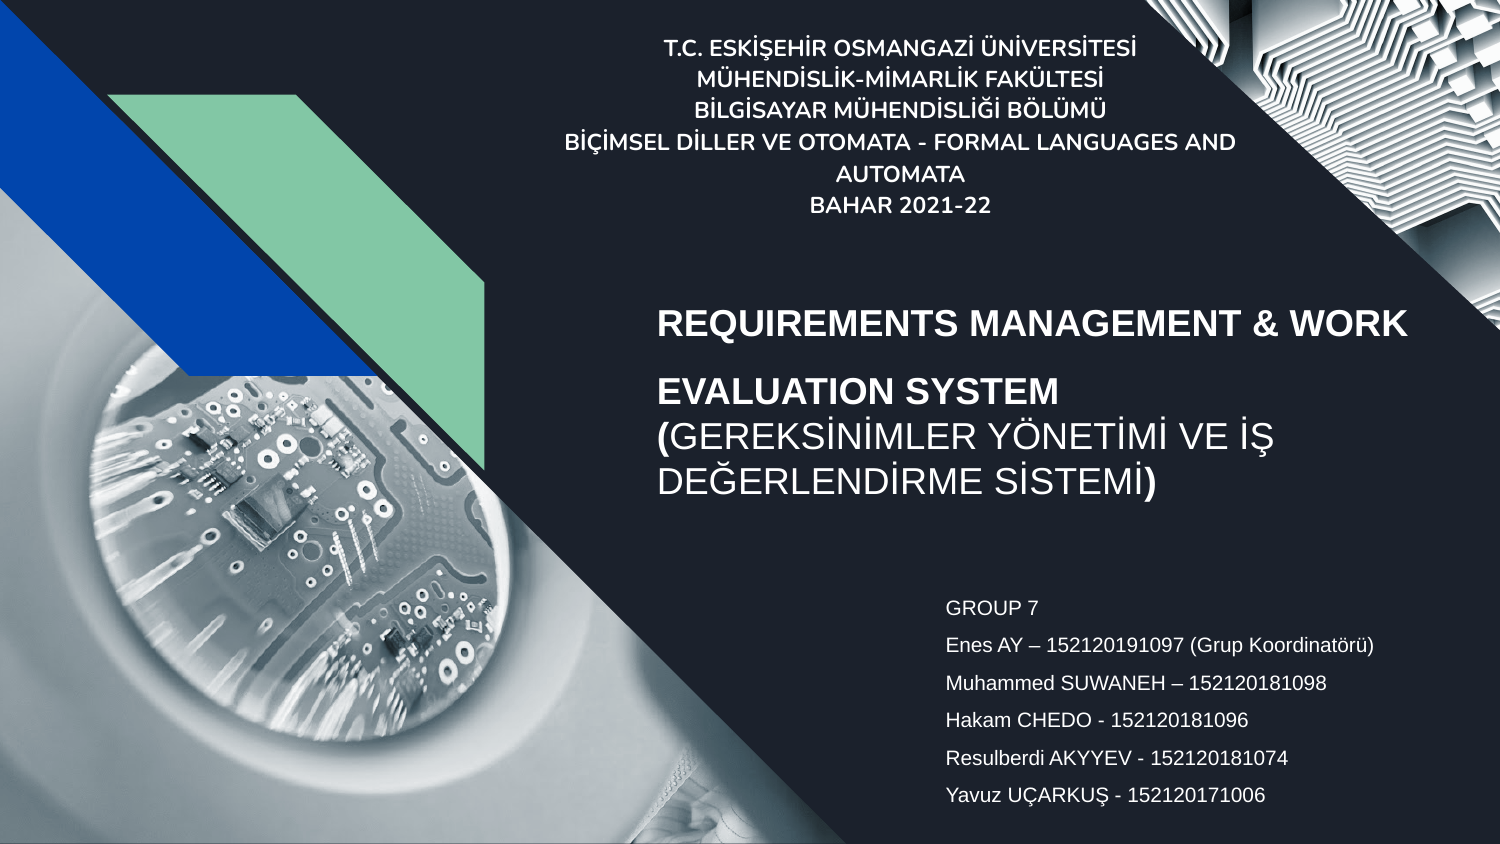

# T.C. ESKİŞEHİR OSMANGAZİ ÜNİVERSİTESİ
MÜHENDİSLİK-MİMARLİK FAKÜLTESİ
BİLGİSAYAR MÜHENDİSLİĞİ BÖLÜMÜ
BİÇİMSEL DİLLER VE OTOMATA - FORMAL LANGUAGES AND AUTOMATA
BAHAR 2021-22

REQUIREMENTS MANAGEMENT & WORK EVALUATION SYSTEM
(GEREKSİNİMLER YÖNETİMİ VE İŞ DEĞERLENDİRME SİSTEMİ)
GROUP 7
Enes AY – 152120191097 (Grup Koordinatörü)
Muhammed SUWANEH – 152120181098
Hakam CHEDO - 152120181096
Resulberdi AKYYEV - 152120181074
Yavuz UÇARKUŞ - 152120171006